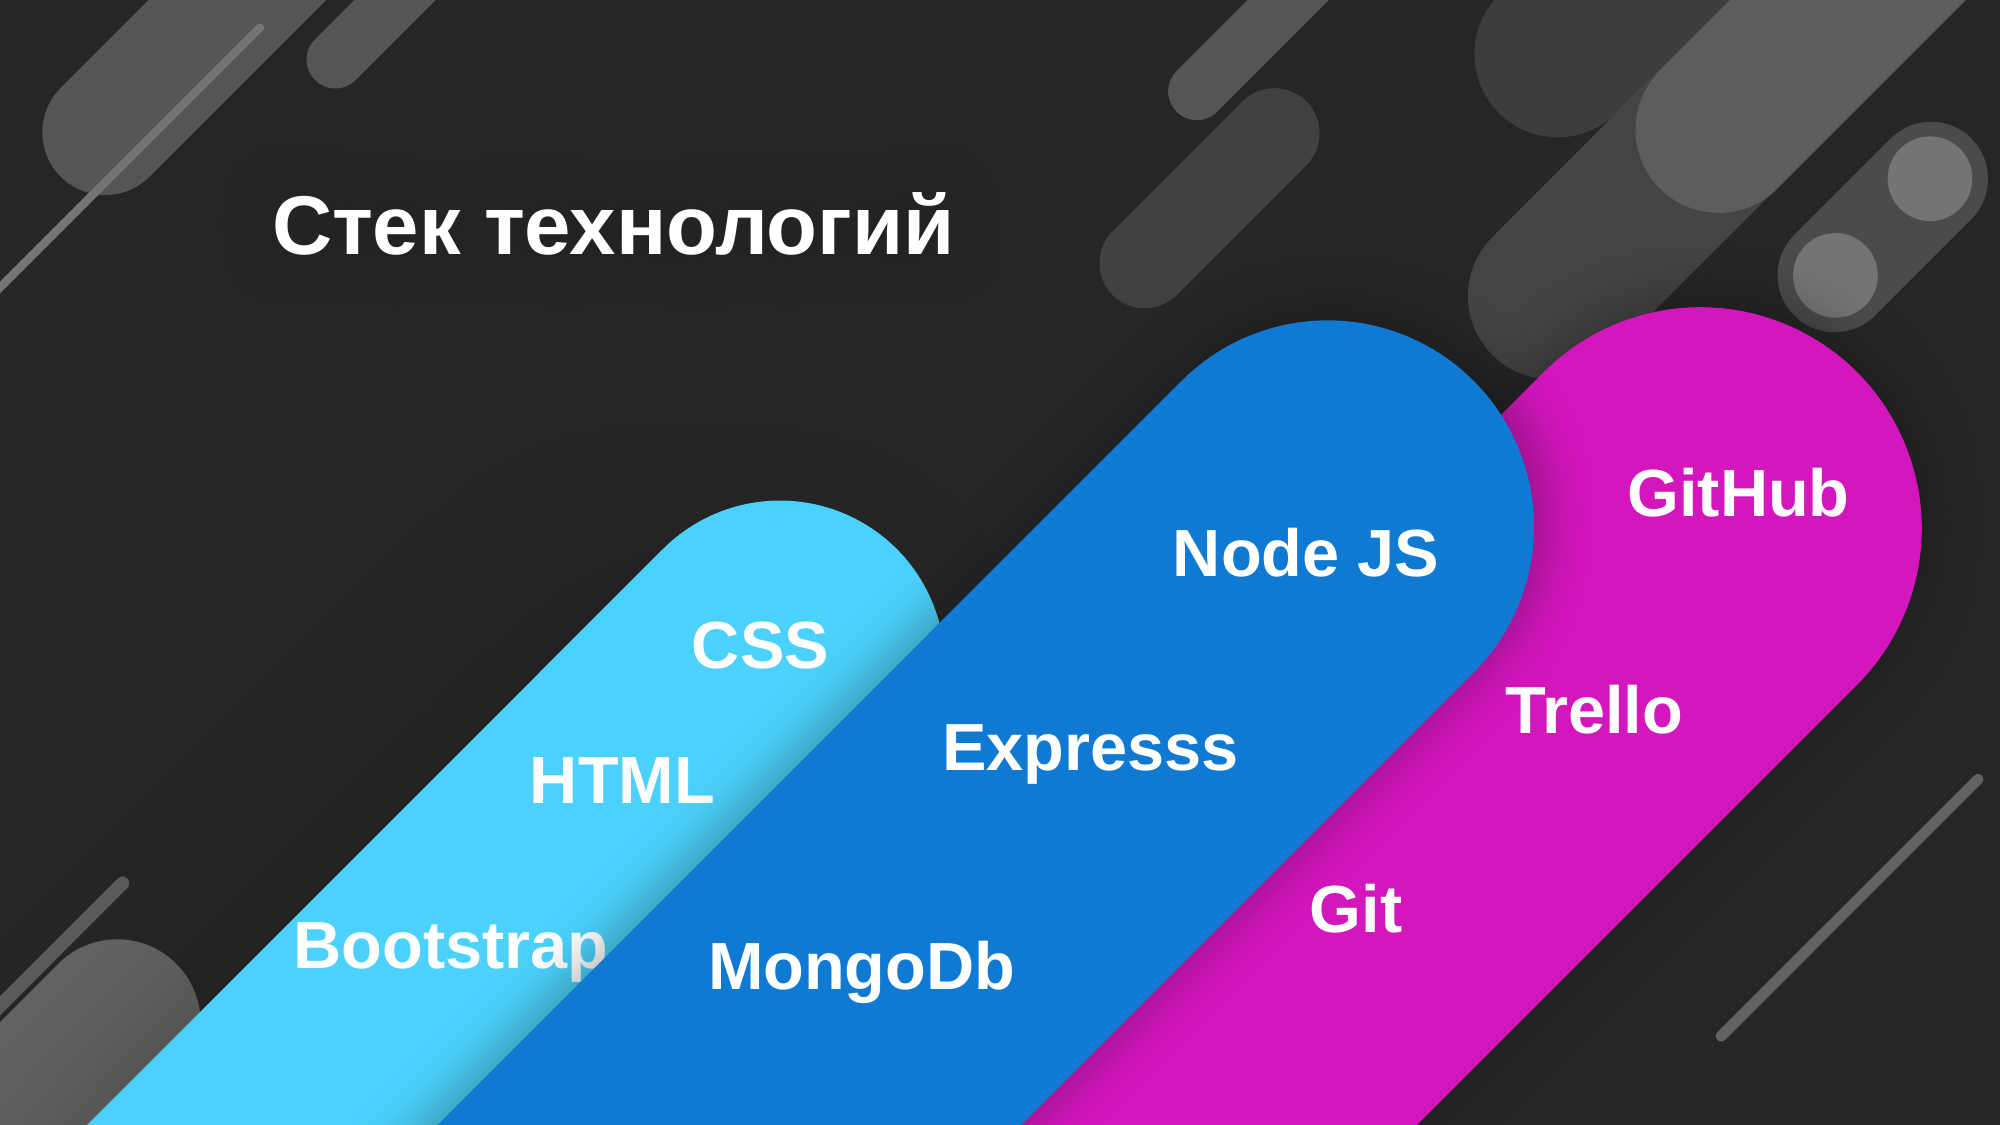

Стек технологий
GitHub
Node JS
CSS

Trello

Expresss

HTML

Git
Bootstrap
MongoDb